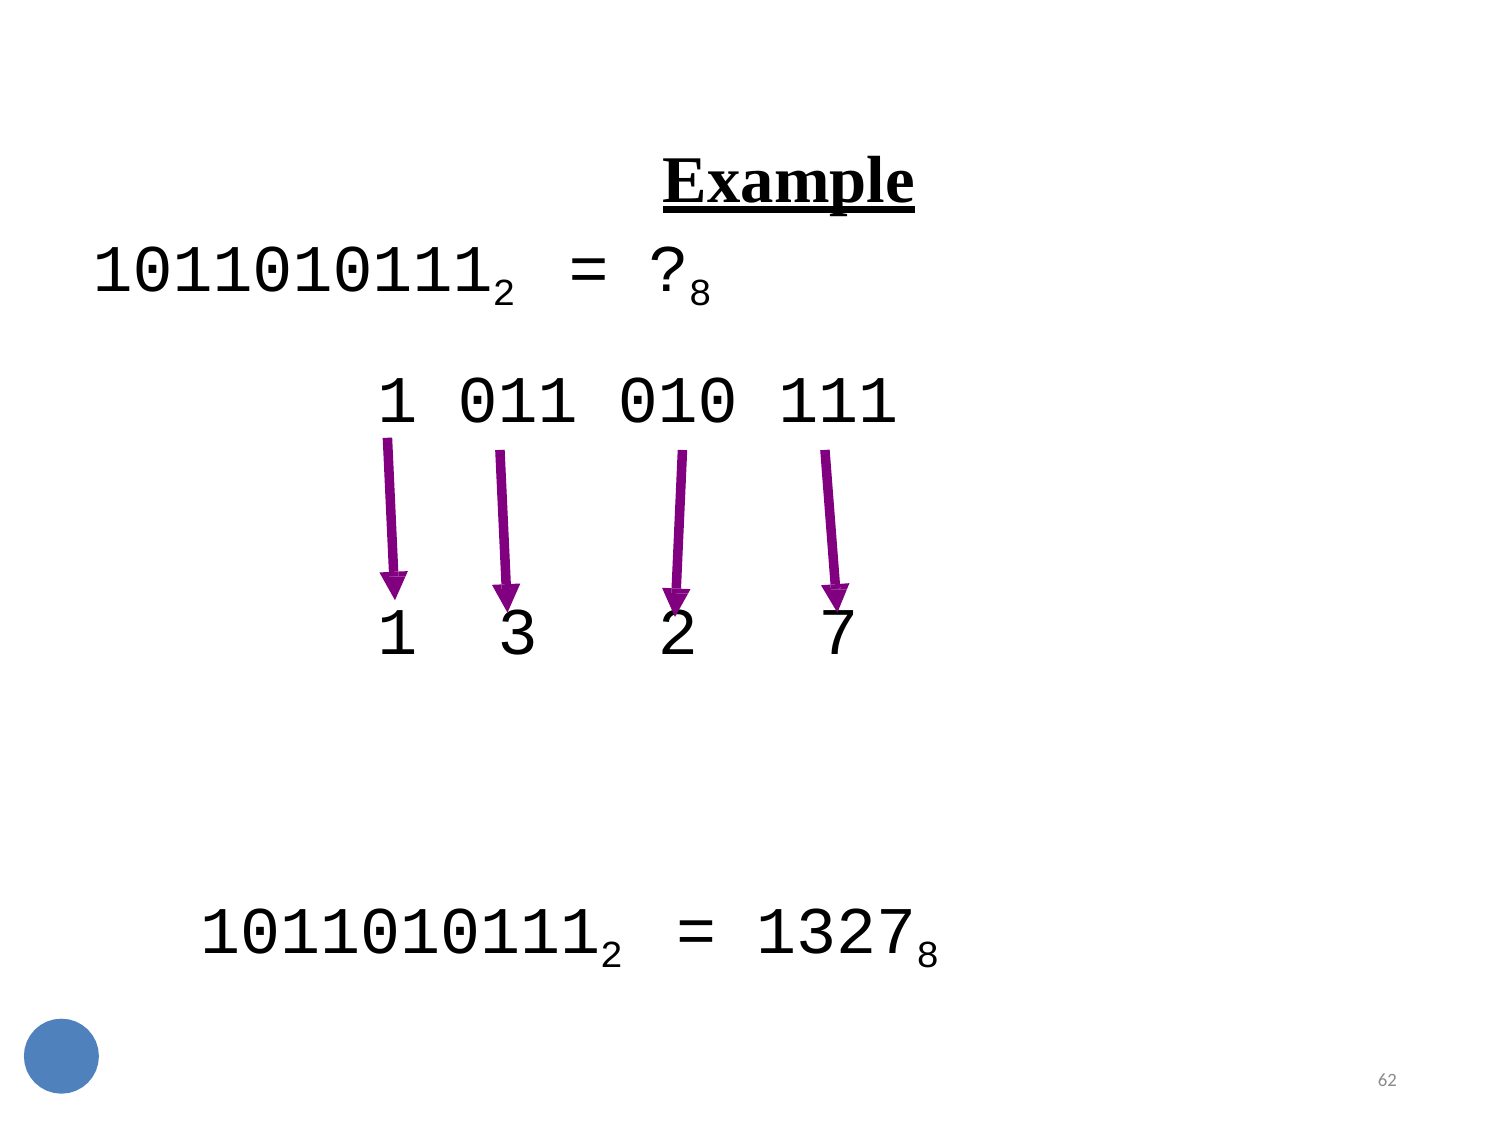

62
Example
10110101112	= ?8
| 1 | 011 | 010 | 111 |
| --- | --- | --- | --- |
| 1 | 3 | 2 | 7 |

10110101112	= 13278